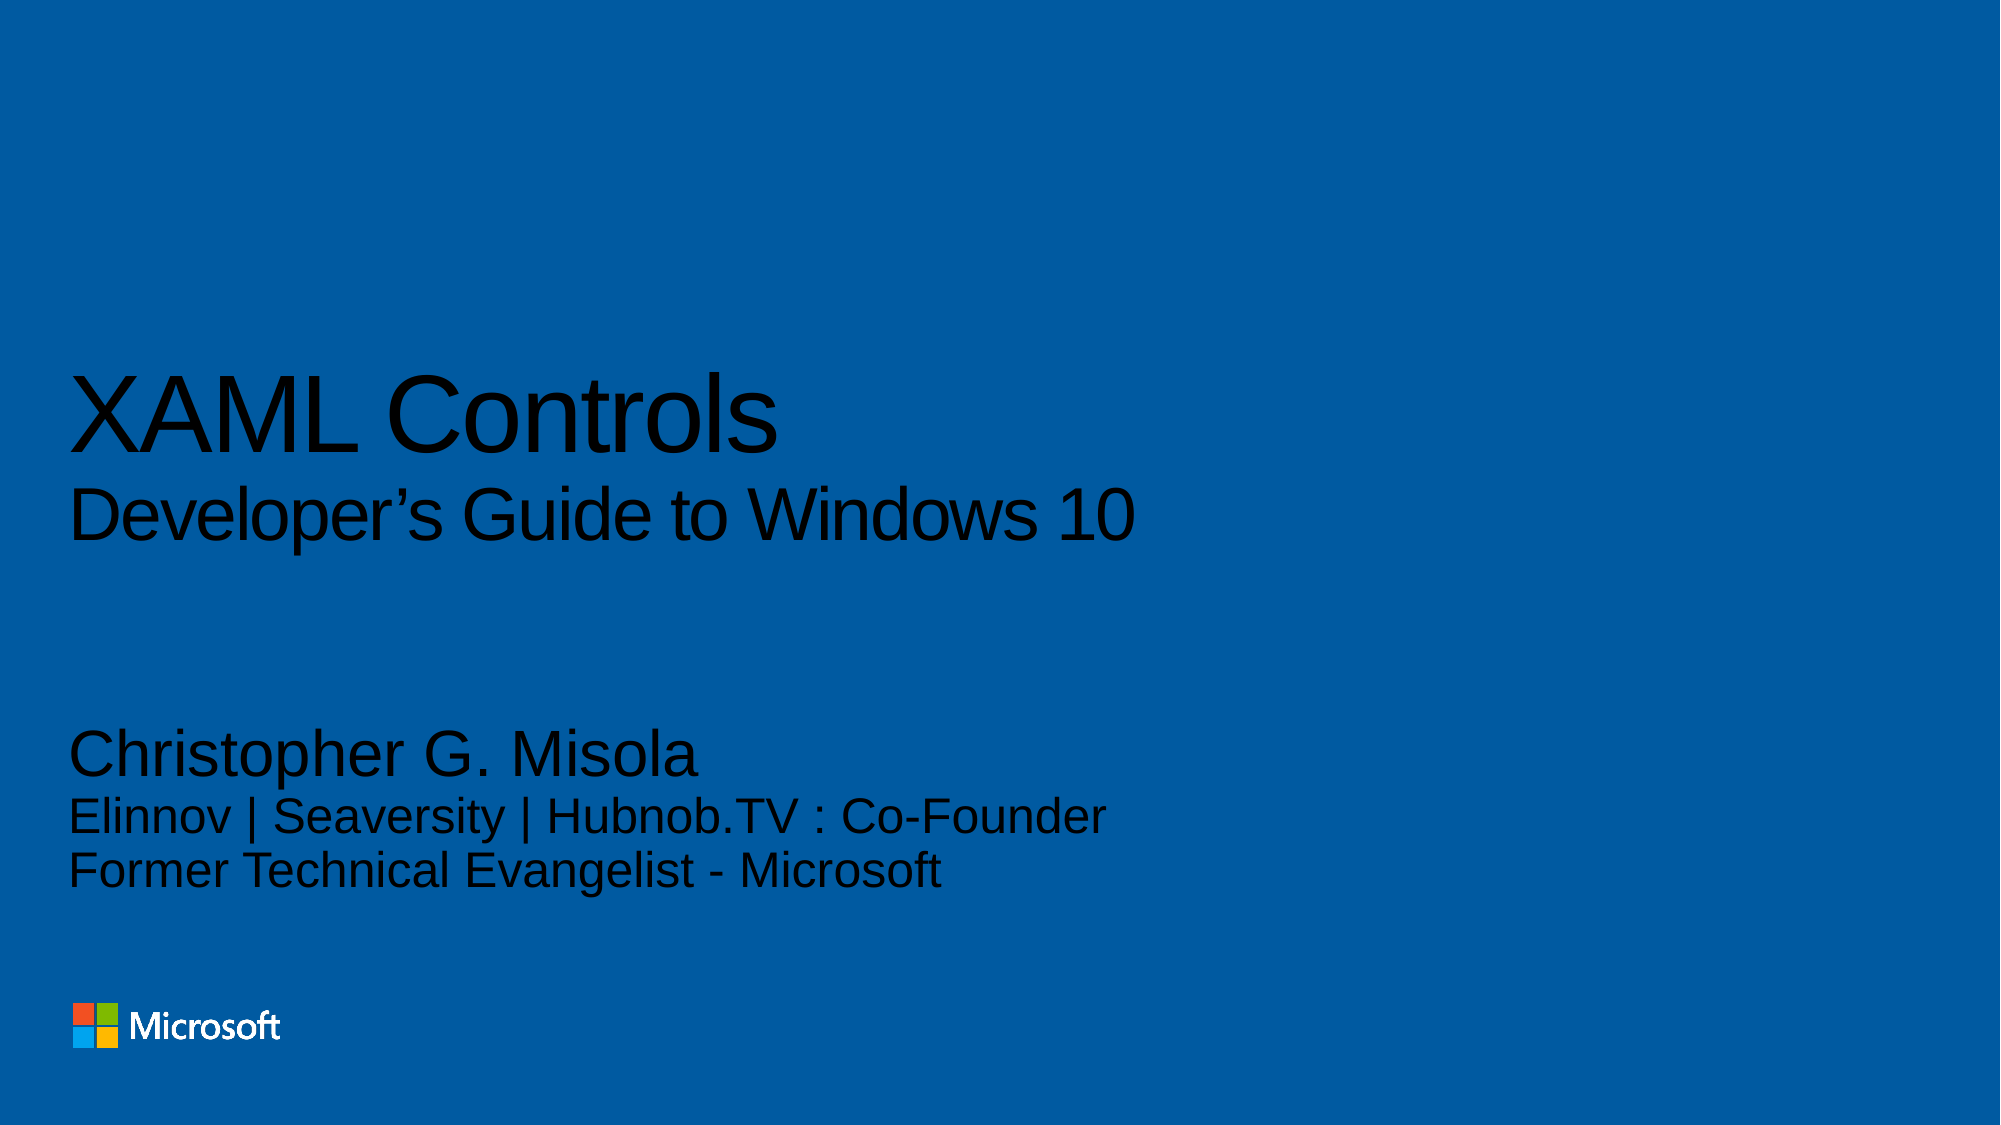

# XAML Controls Developer’s Guide to Windows 10
Christopher G. Misola
Elinnov | Seaversity | Hubnob.TV : Co-Founder
Former Technical Evangelist - Microsoft